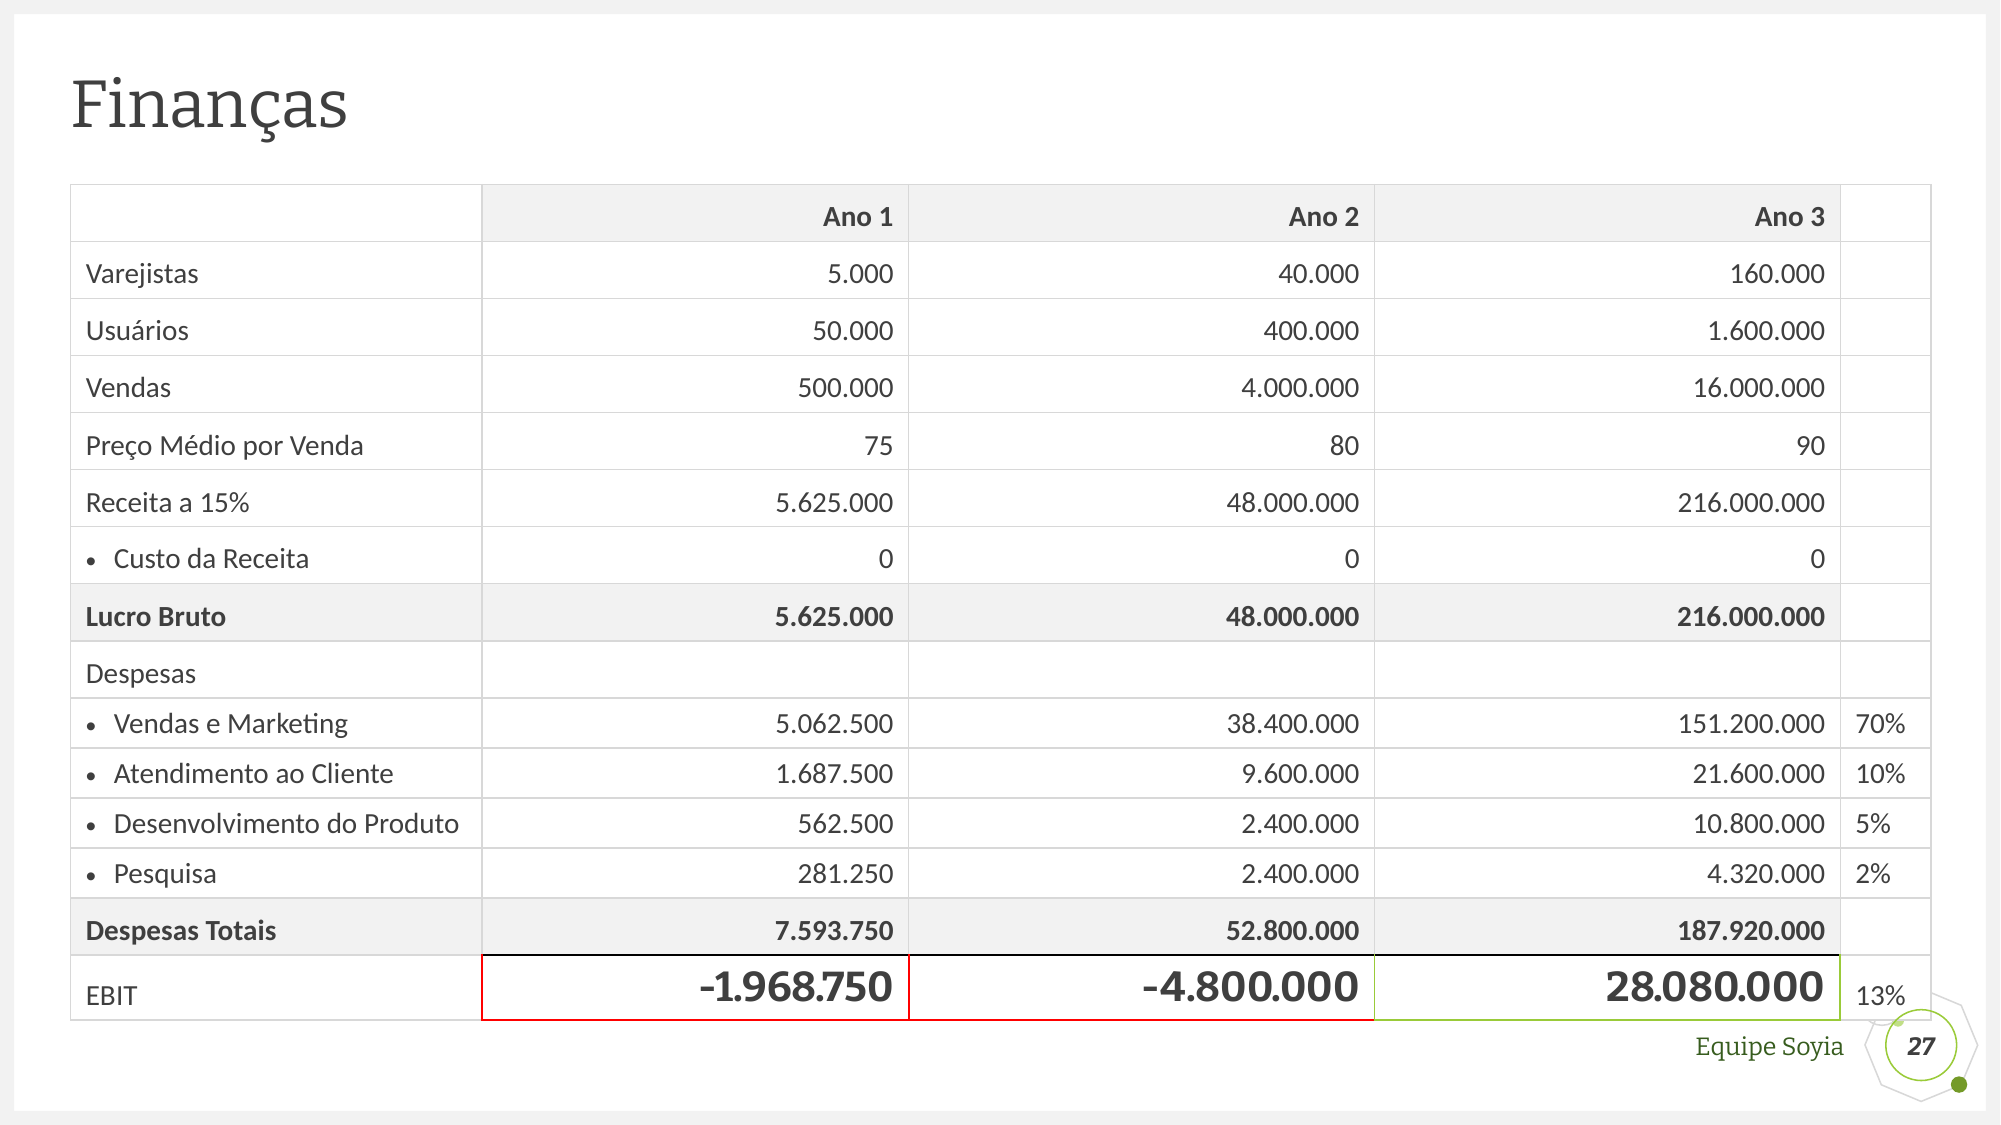

# Finanças
|  | Ano 1 | Ano 2 | Ano 3 |  |
| --- | --- | --- | --- | --- |
| Varejistas | 5.000 | 40.000 | 160.000 |  |
| Usuários | 50.000 | 400.000 | 1.600.000 |  |
| Vendas | 500.000 | 4.000.000 | 16.000.000 |  |
| Preço Médio por Venda | 75 | 80 | 90 |  |
| Receita a 15% | 5.625.000 | 48.000.000 | 216.000.000 |  |
| Custo da Receita | 0 | 0 | 0 |  |
| Lucro Bruto | 5.625.000 | 48.000.000 | 216.000.000 |  |
| Despesas |  |  |  |  |
| Vendas e Marketing | 5.062.500 | 38.400.000 | 151.200.000 | 70% |
| Atendimento ao Cliente | 1.687.500 | 9.600.000 | 21.600.000 | 10% |
| Desenvolvimento do Produto | 562.500 | 2.400.000 | 10.800.000 | 5% |
| Pesquisa | 281.250 | 2.400.000 | 4.320.000 | 2% |
| Despesas Totais | 7.593.750 | 52.800.000 | 187.920.000 |  |
| EBIT | -1.968.750 | -4.800.000 | 28.080.000 | 13% |
27